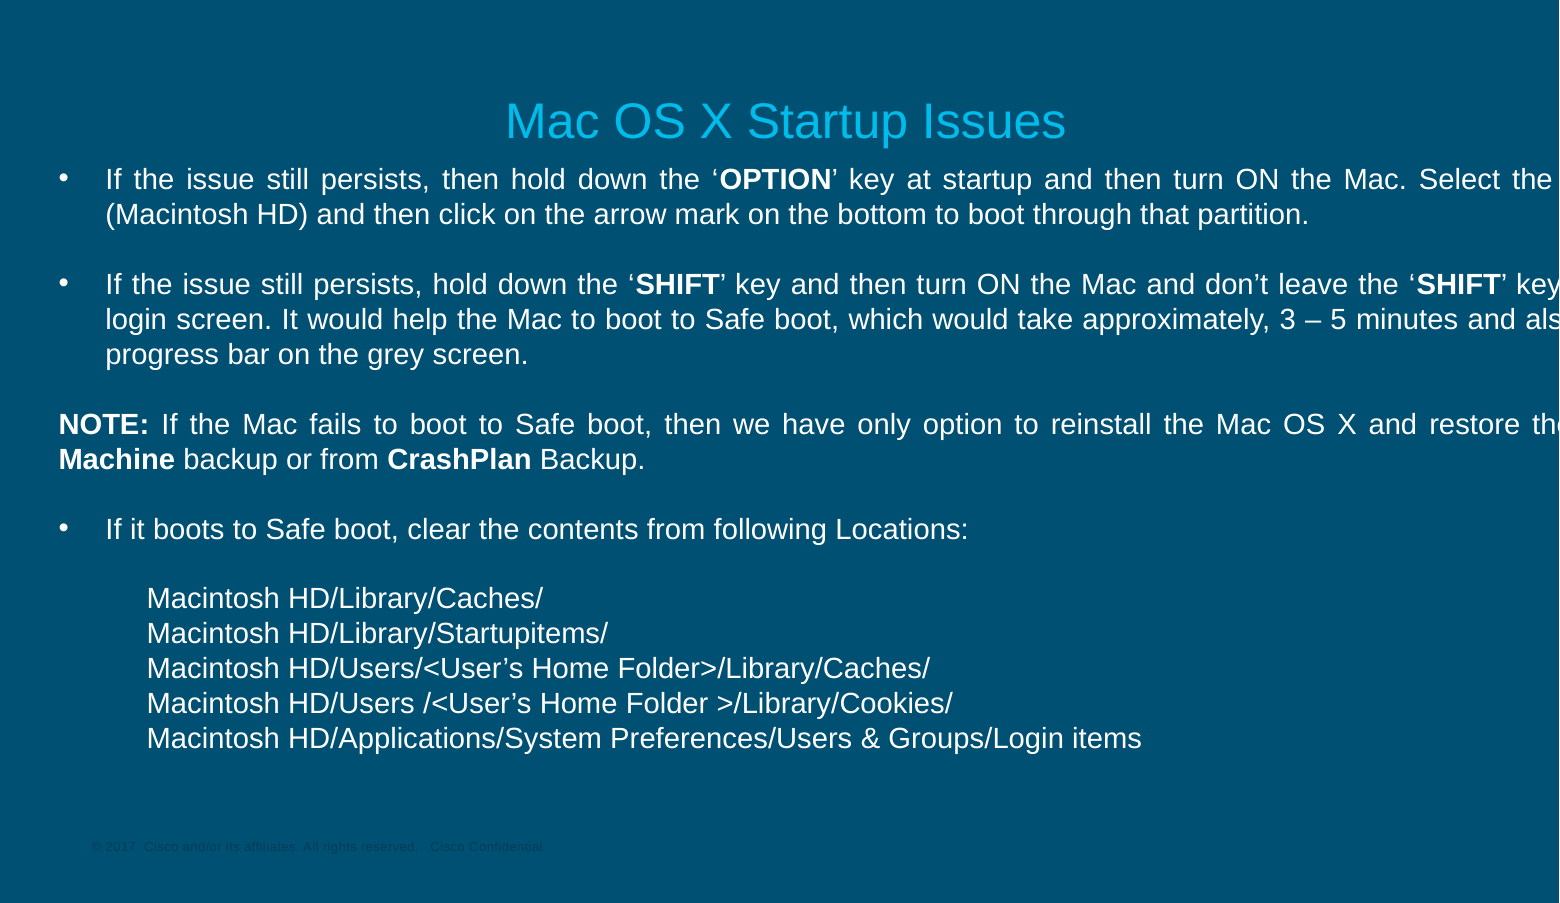

# Mac OS X Startup Issues
If the issue still persists, then hold down the ‘OPTION’ key at startup and then turn ON the Mac. Select the bootable partition (Macintosh HD) and then click on the arrow mark on the bottom to boot through that partition.

If the issue still persists, hold down the ‘SHIFT’ key and then turn ON the Mac and don’t leave the ‘SHIFT’ key until it shows the login screen. It would help the Mac to boot to Safe boot, which would take approximately, 3 – 5 minutes and also it would show a progress bar on the grey screen.

NOTE: If the Mac fails to boot to Safe boot, then we have only option to reinstall the Mac OS X and restore the data from Time Machine backup or from CrashPlan Backup.

If it boots to Safe boot, clear the contents from following Locations:

Macintosh HD/Library/Caches/
Macintosh HD/Library/Startupitems/
Macintosh HD/Users/<User’s Home Folder>/Library/Caches/
Macintosh HD/Users /<User’s Home Folder >/Library/Cookies/
Macintosh HD/Applications/System Preferences/Users & Groups/Login items